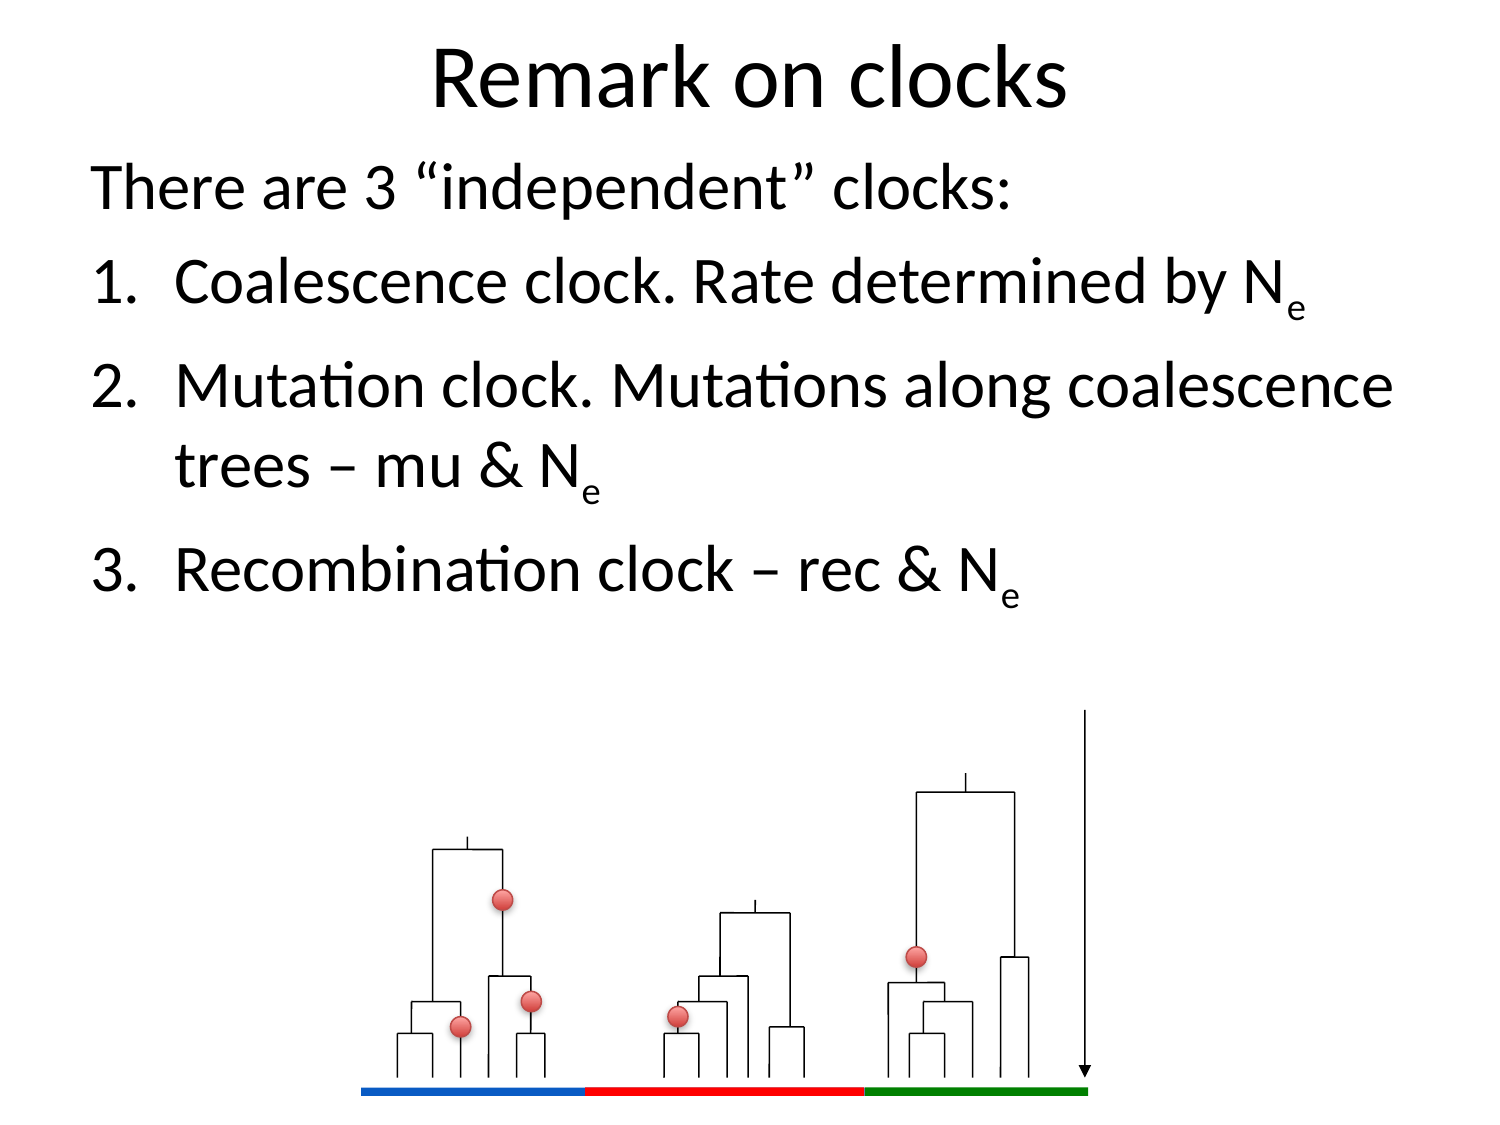

# Remark on clocks
There are 3 “independent” clocks:
Coalescence clock. Rate determined by Ne
Mutation clock. Mutations along coalescence trees – mu & Ne
Recombination clock – rec & Ne